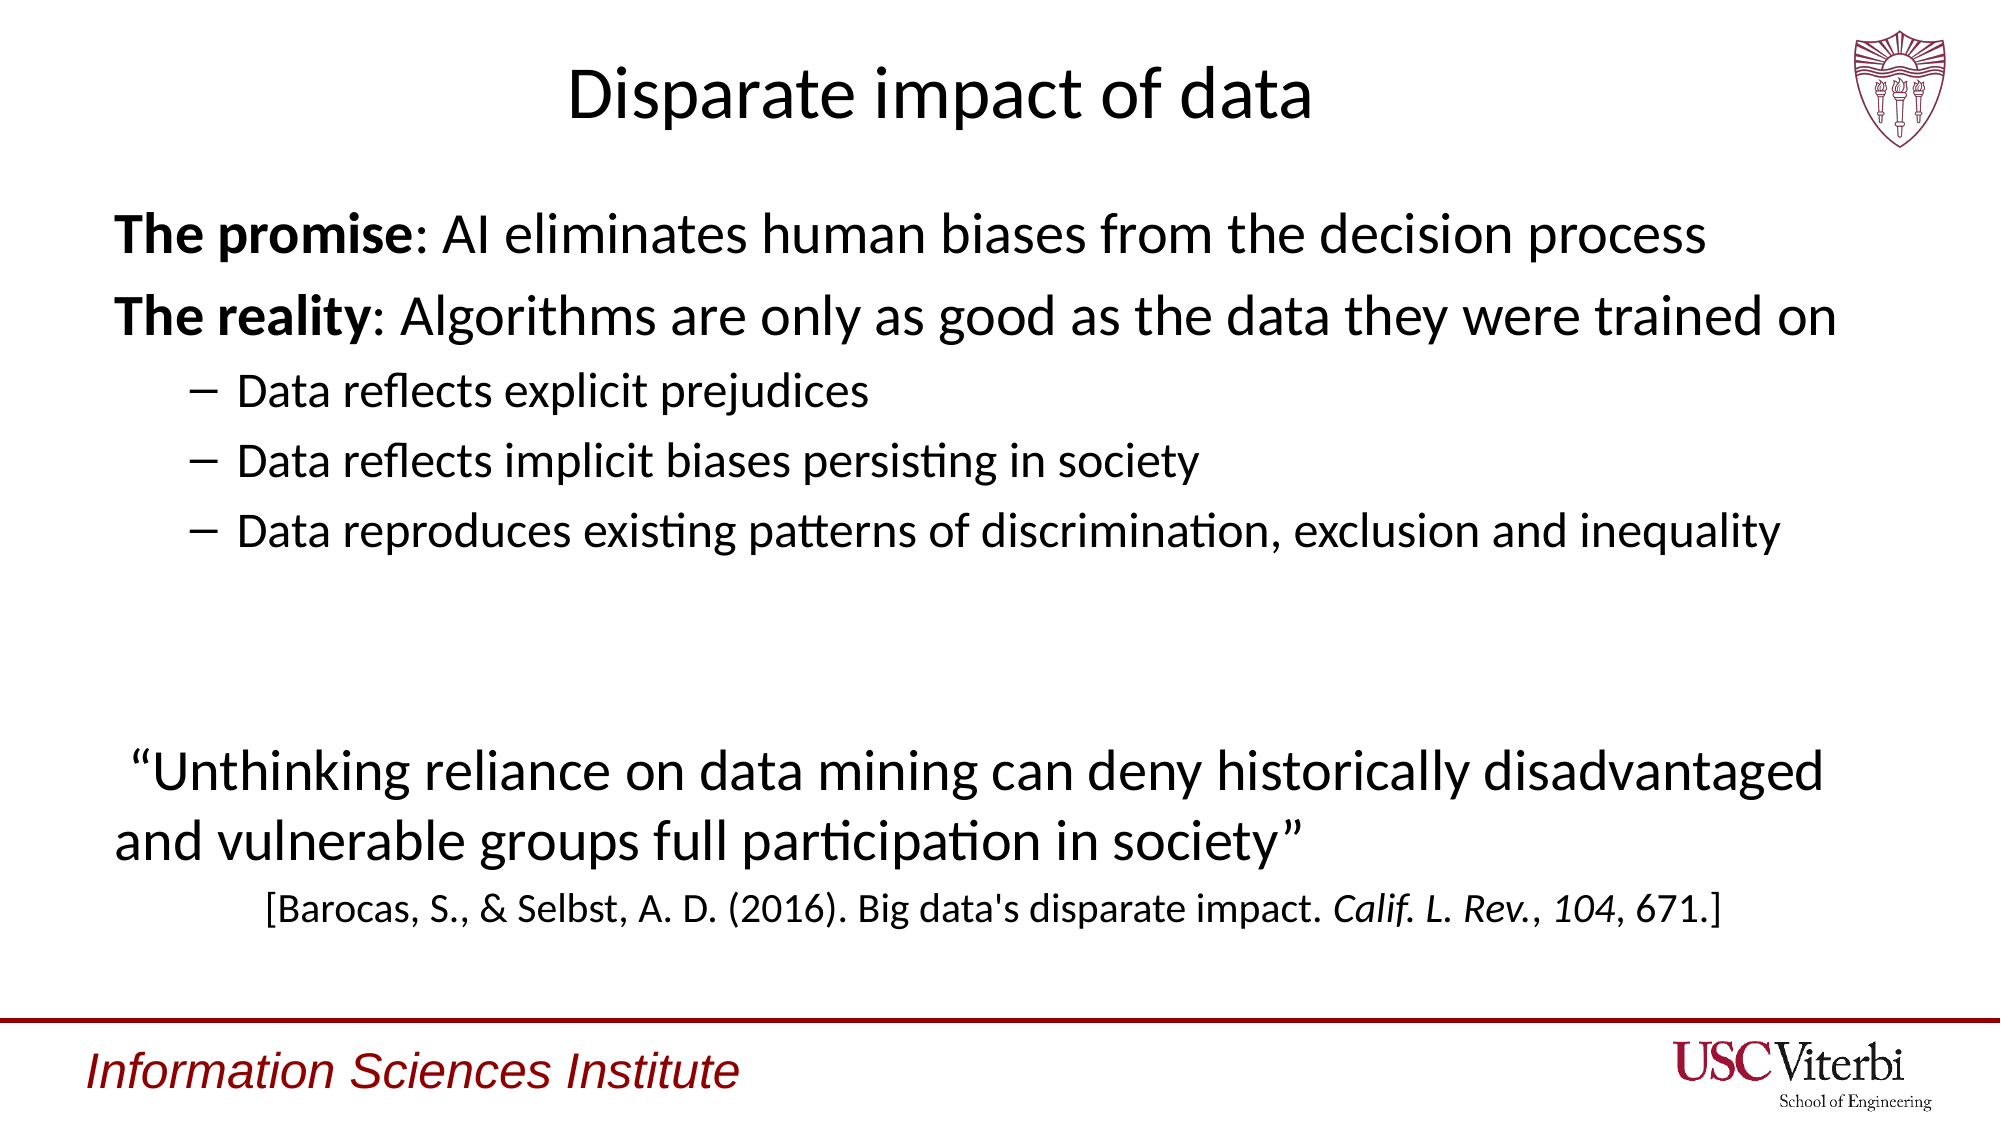

# Disparate impact of data
The promise: AI eliminates human biases from the decision process
The reality: Algorithms are only as good as the data they were trained on
Data reflects explicit prejudices
Data reflects implicit biases persisting in society
Data reproduces existing patterns of discrimination, exclusion and inequality

 “Unthinking reliance on data mining can deny historically disadvantaged and vulnerable groups full participation in society”
	[Barocas, S., & Selbst, A. D. (2016). Big data's disparate impact. Calif. L. Rev., 104, 671.]